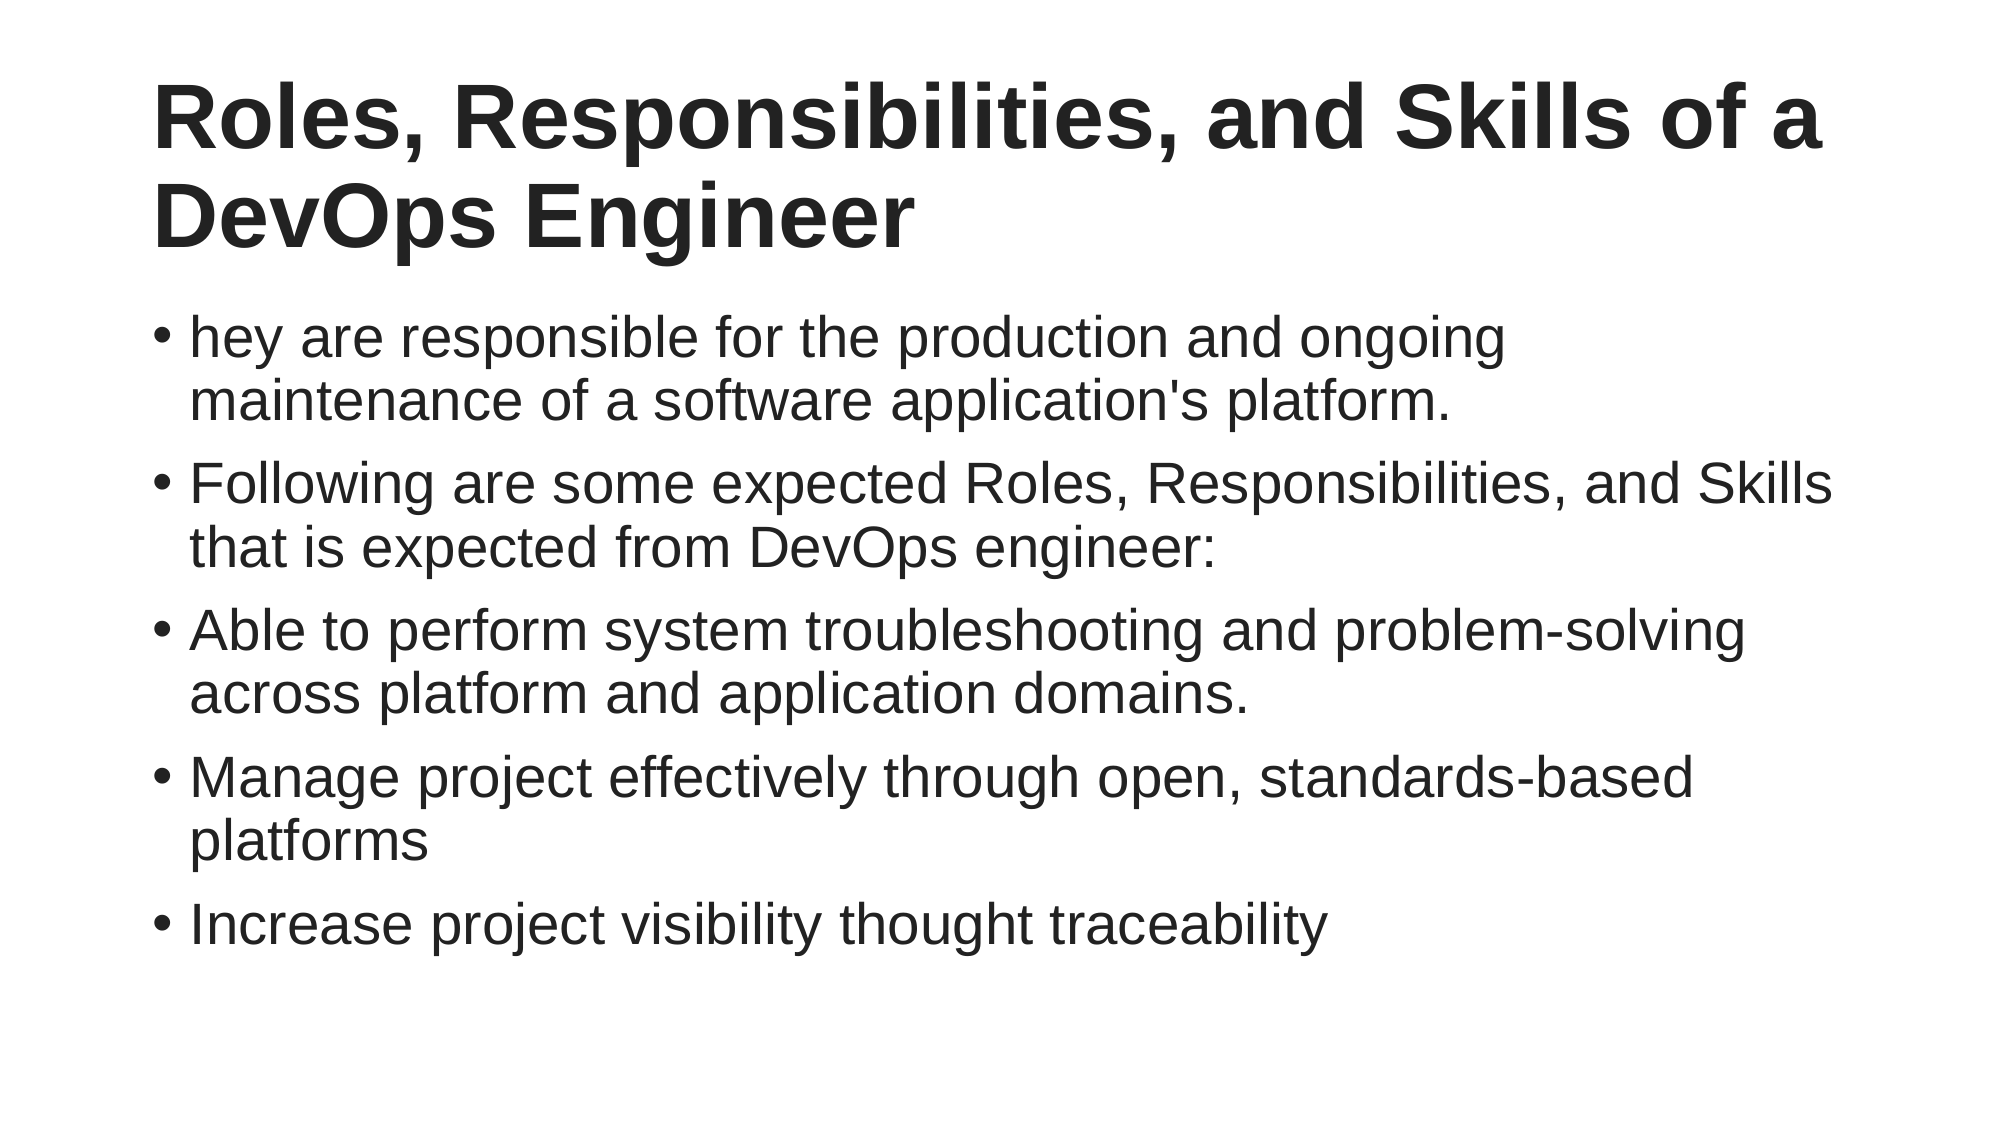

# Roles, Responsibilities, and Skills of a DevOps Engineer
hey are responsible for the production and ongoing maintenance of a software application's platform.
Following are some expected Roles, Responsibilities, and Skills that is expected from DevOps engineer:
Able to perform system troubleshooting and problem-solving across platform and application domains.
Manage project effectively through open, standards-based platforms
Increase project visibility thought traceability